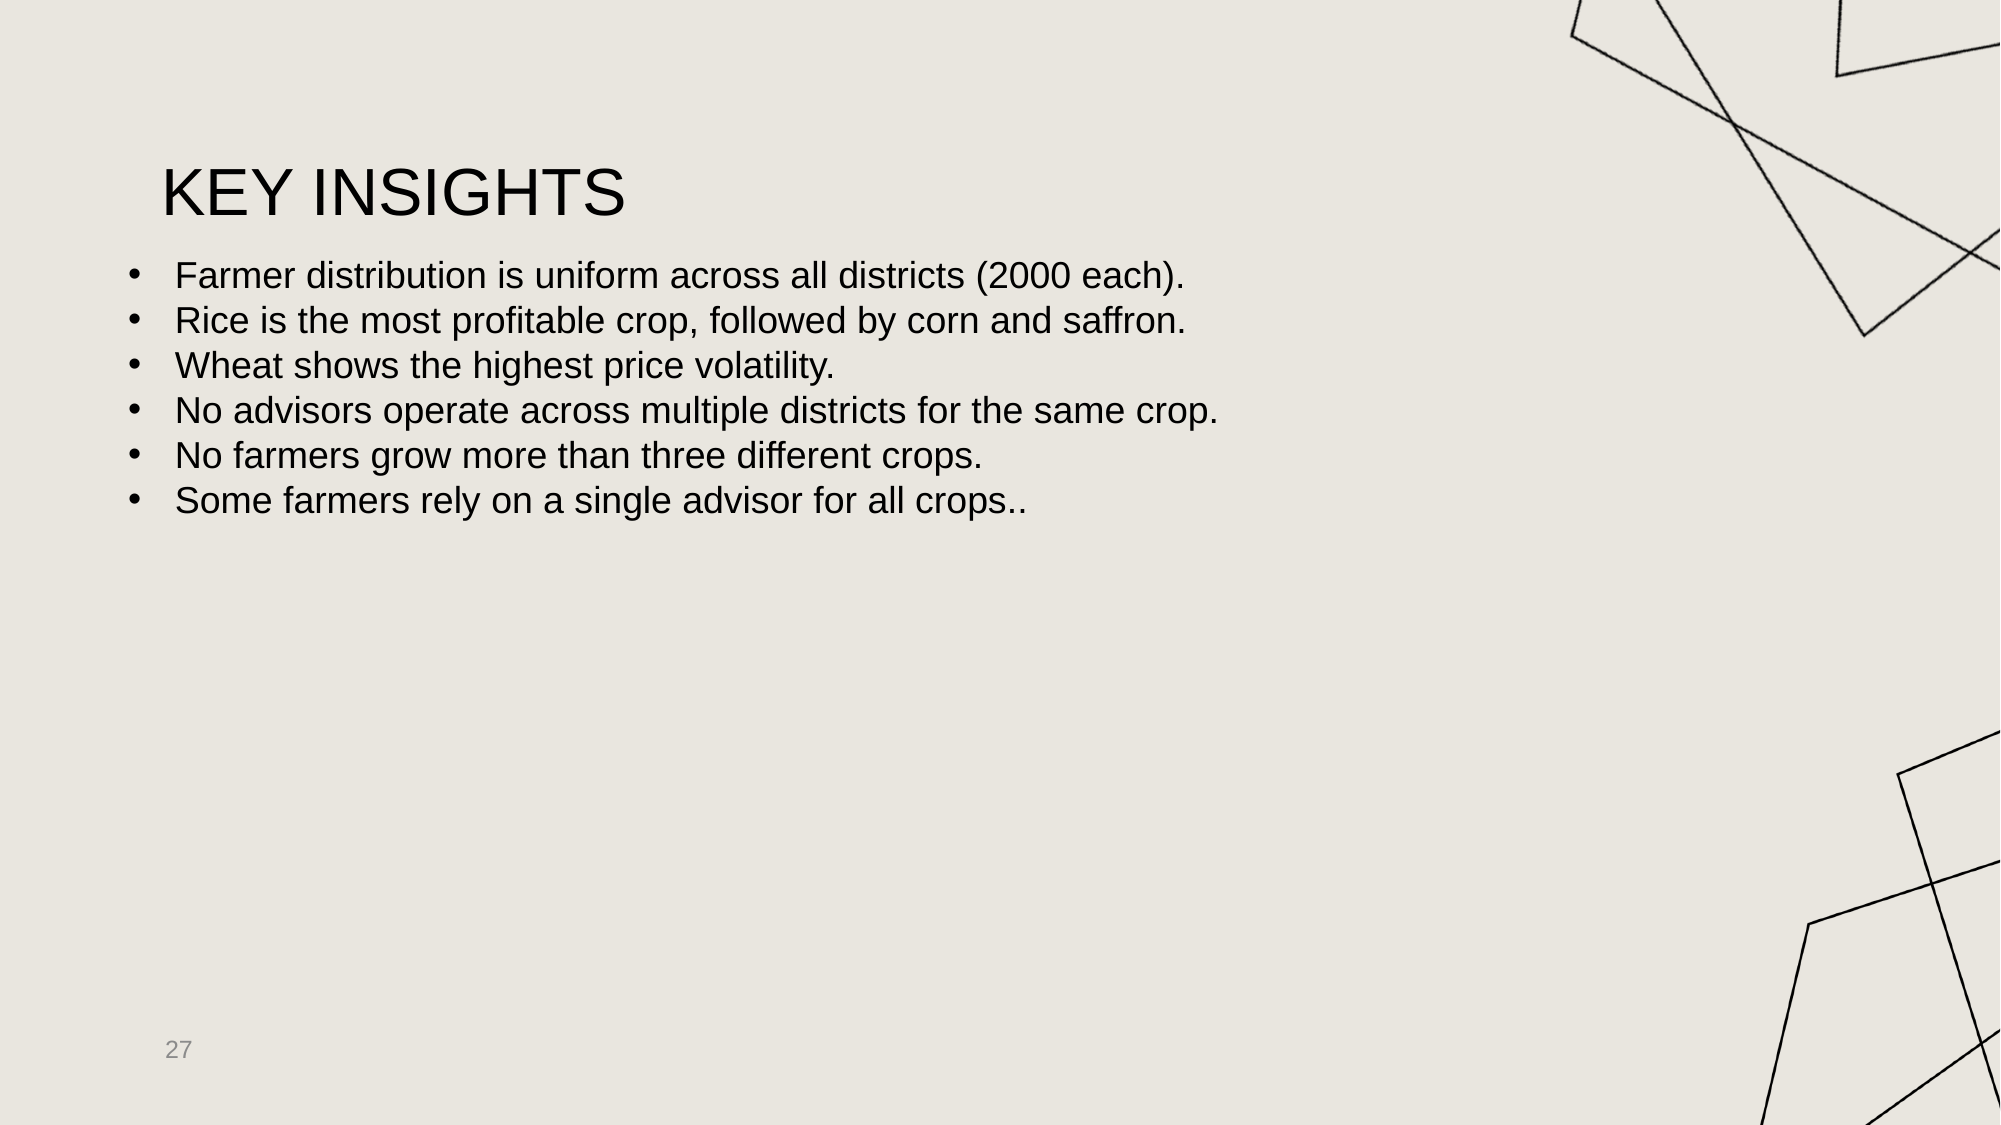

# Key Insights
Farmer distribution is uniform across all districts (2000 each).
Rice is the most profitable crop, followed by corn and saffron.
Wheat shows the highest price volatility.
No advisors operate across multiple districts for the same crop.
No farmers grow more than three different crops.
Some farmers rely on a single advisor for all crops..
27